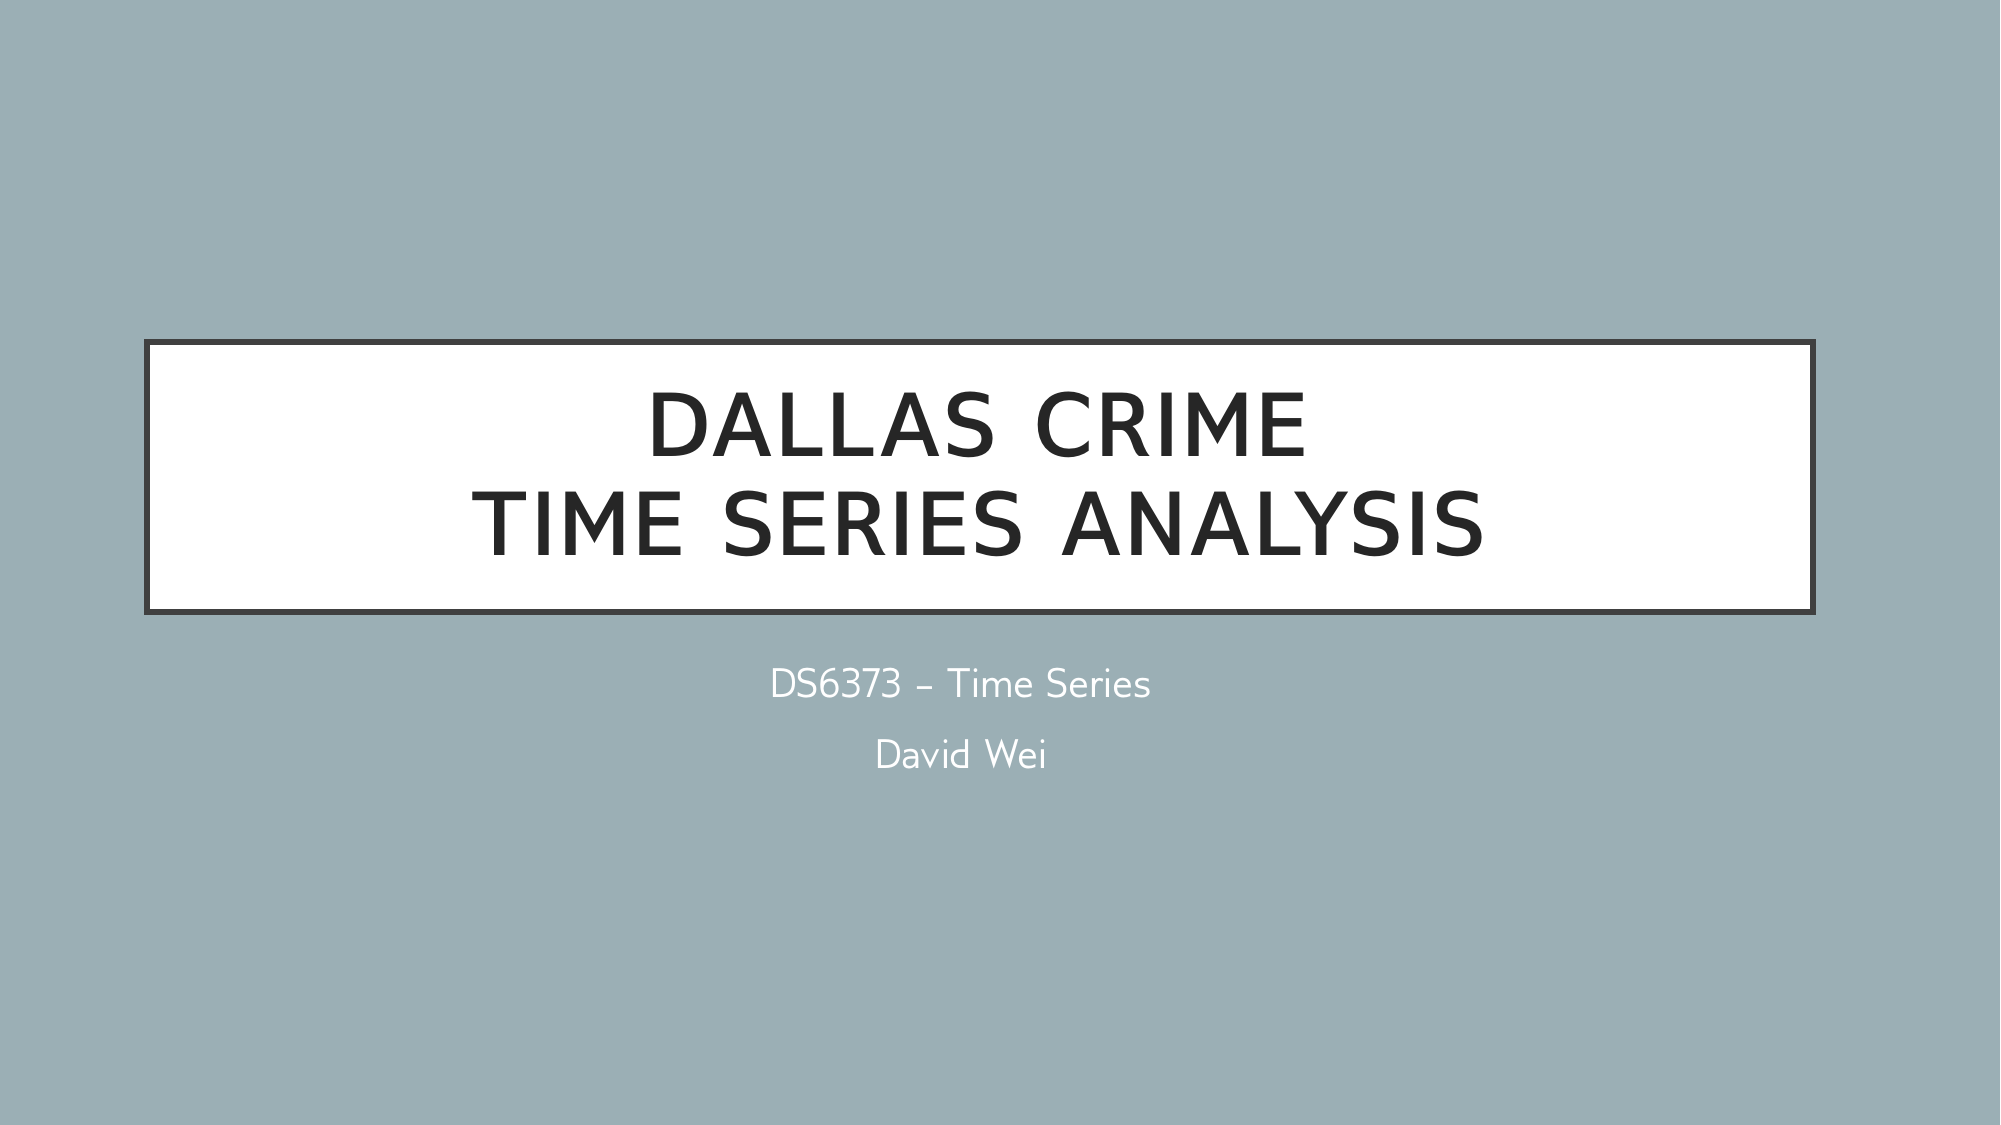

# Dallas crime time series analysis
DS6373 – Time Series
David Wei